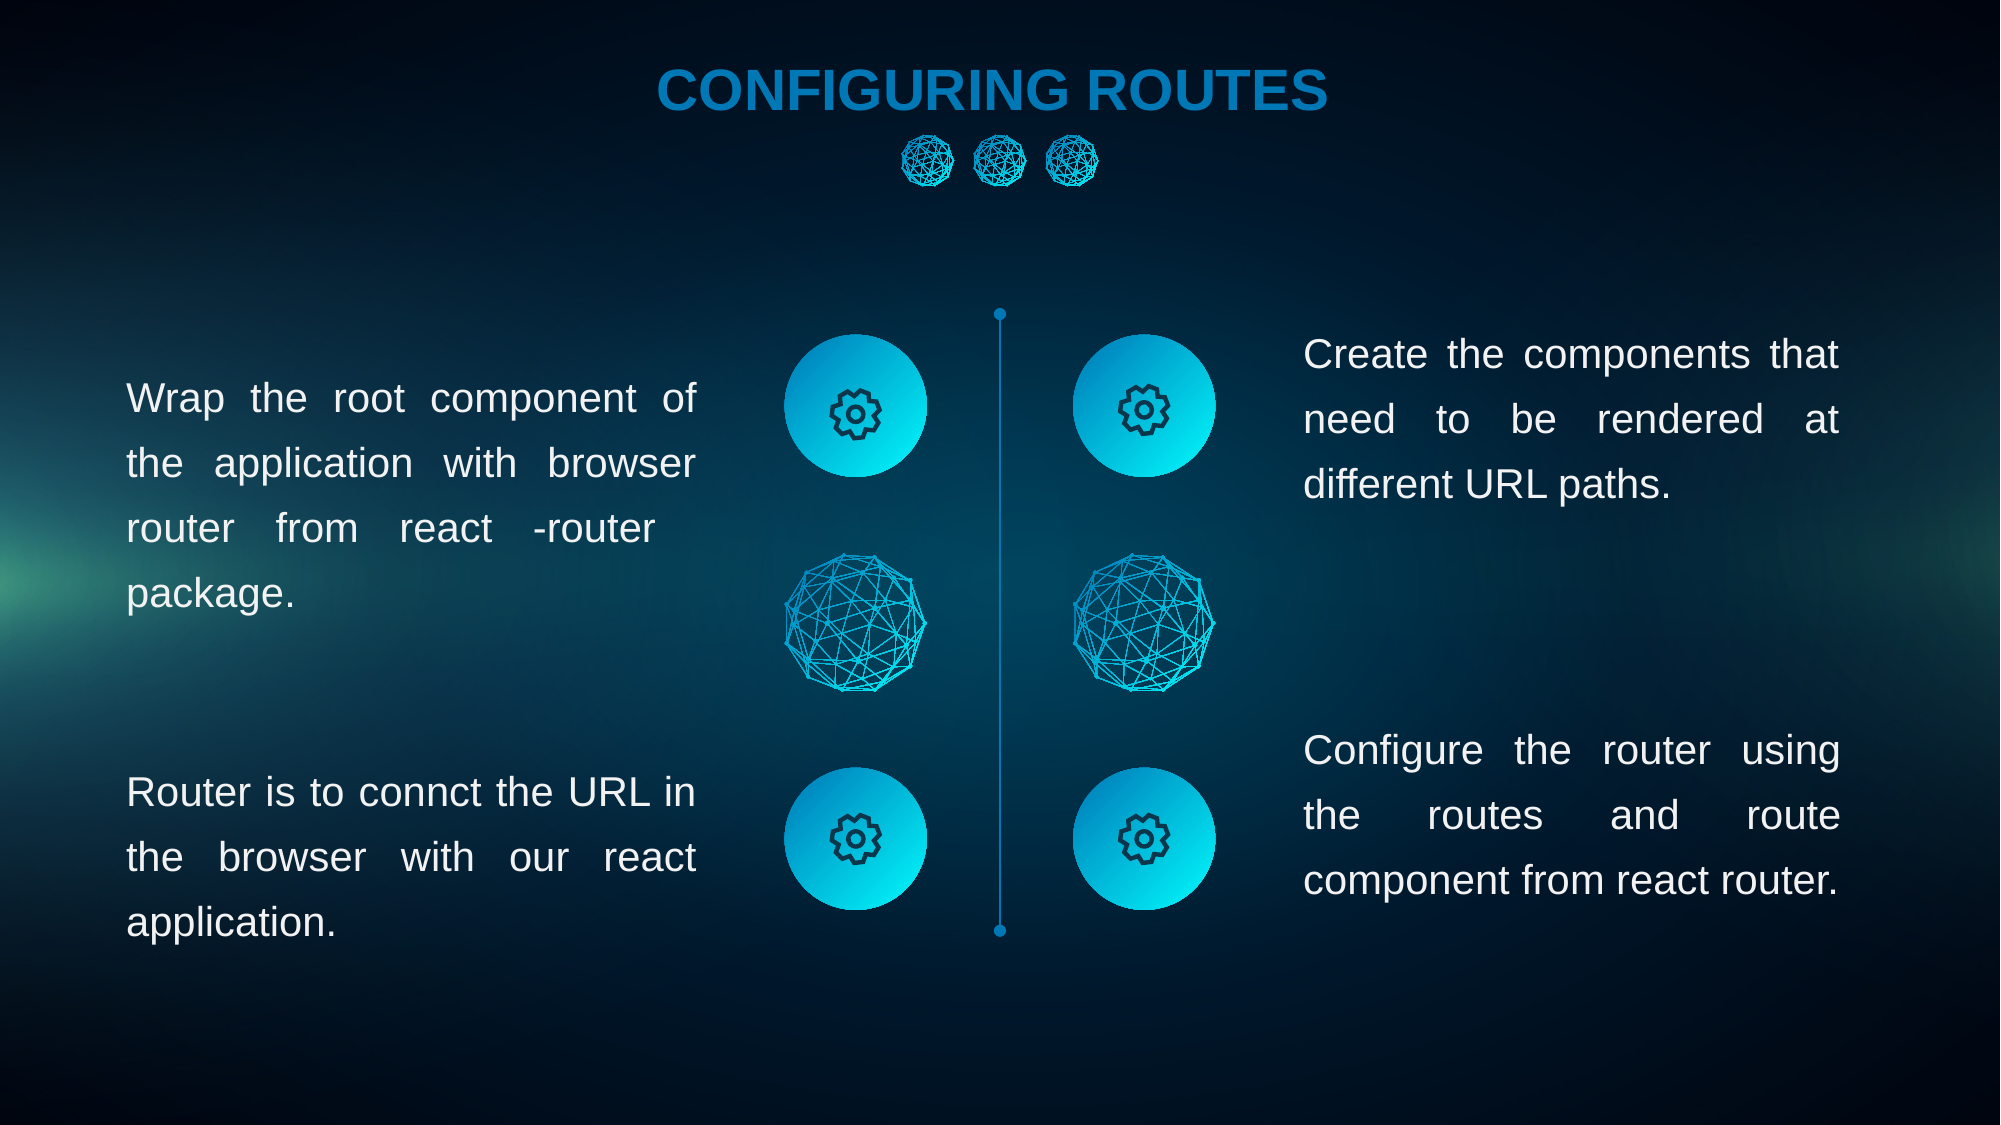

CONFIGURING ROUTES

Create the components that need to be rendered at different URL paths.

Wrap the root component of the application with browser router from react -router  package.

Configure the router using the routes and route component from react router.
Router is to connct the URL in the browser with our react application.